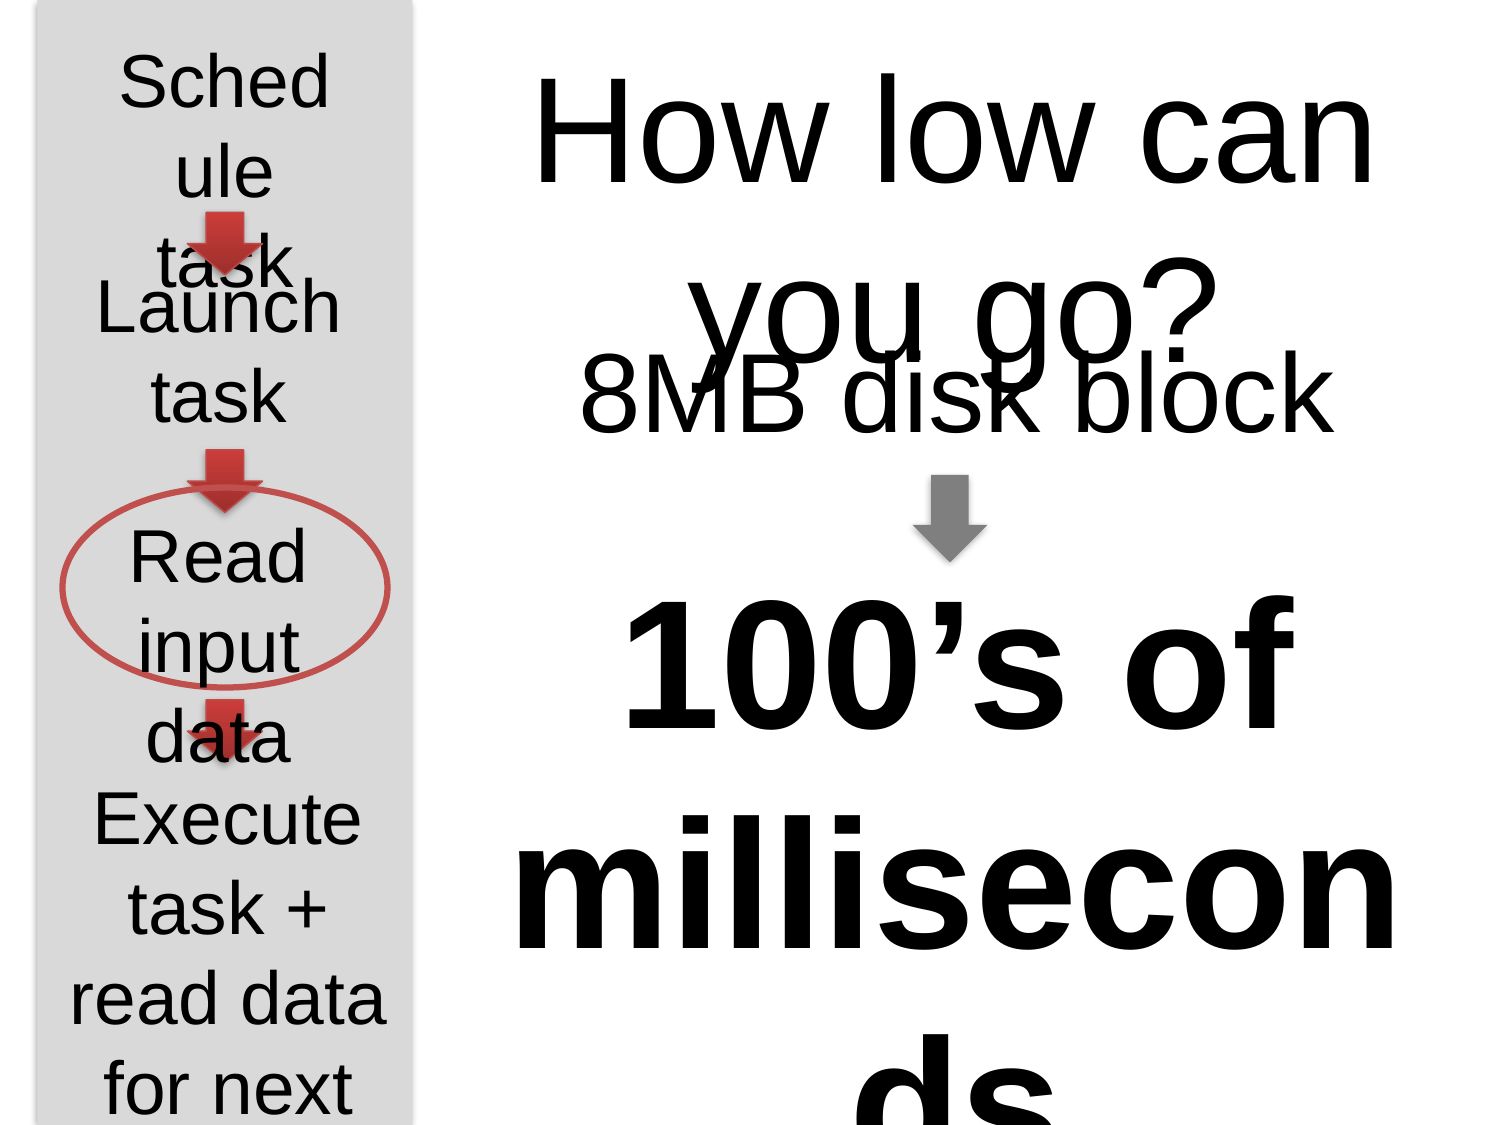

Schedule task
How low can you go?

Launch task
8MB disk block

Read input data
100’s of milliseconds

Execute task + read data for next task